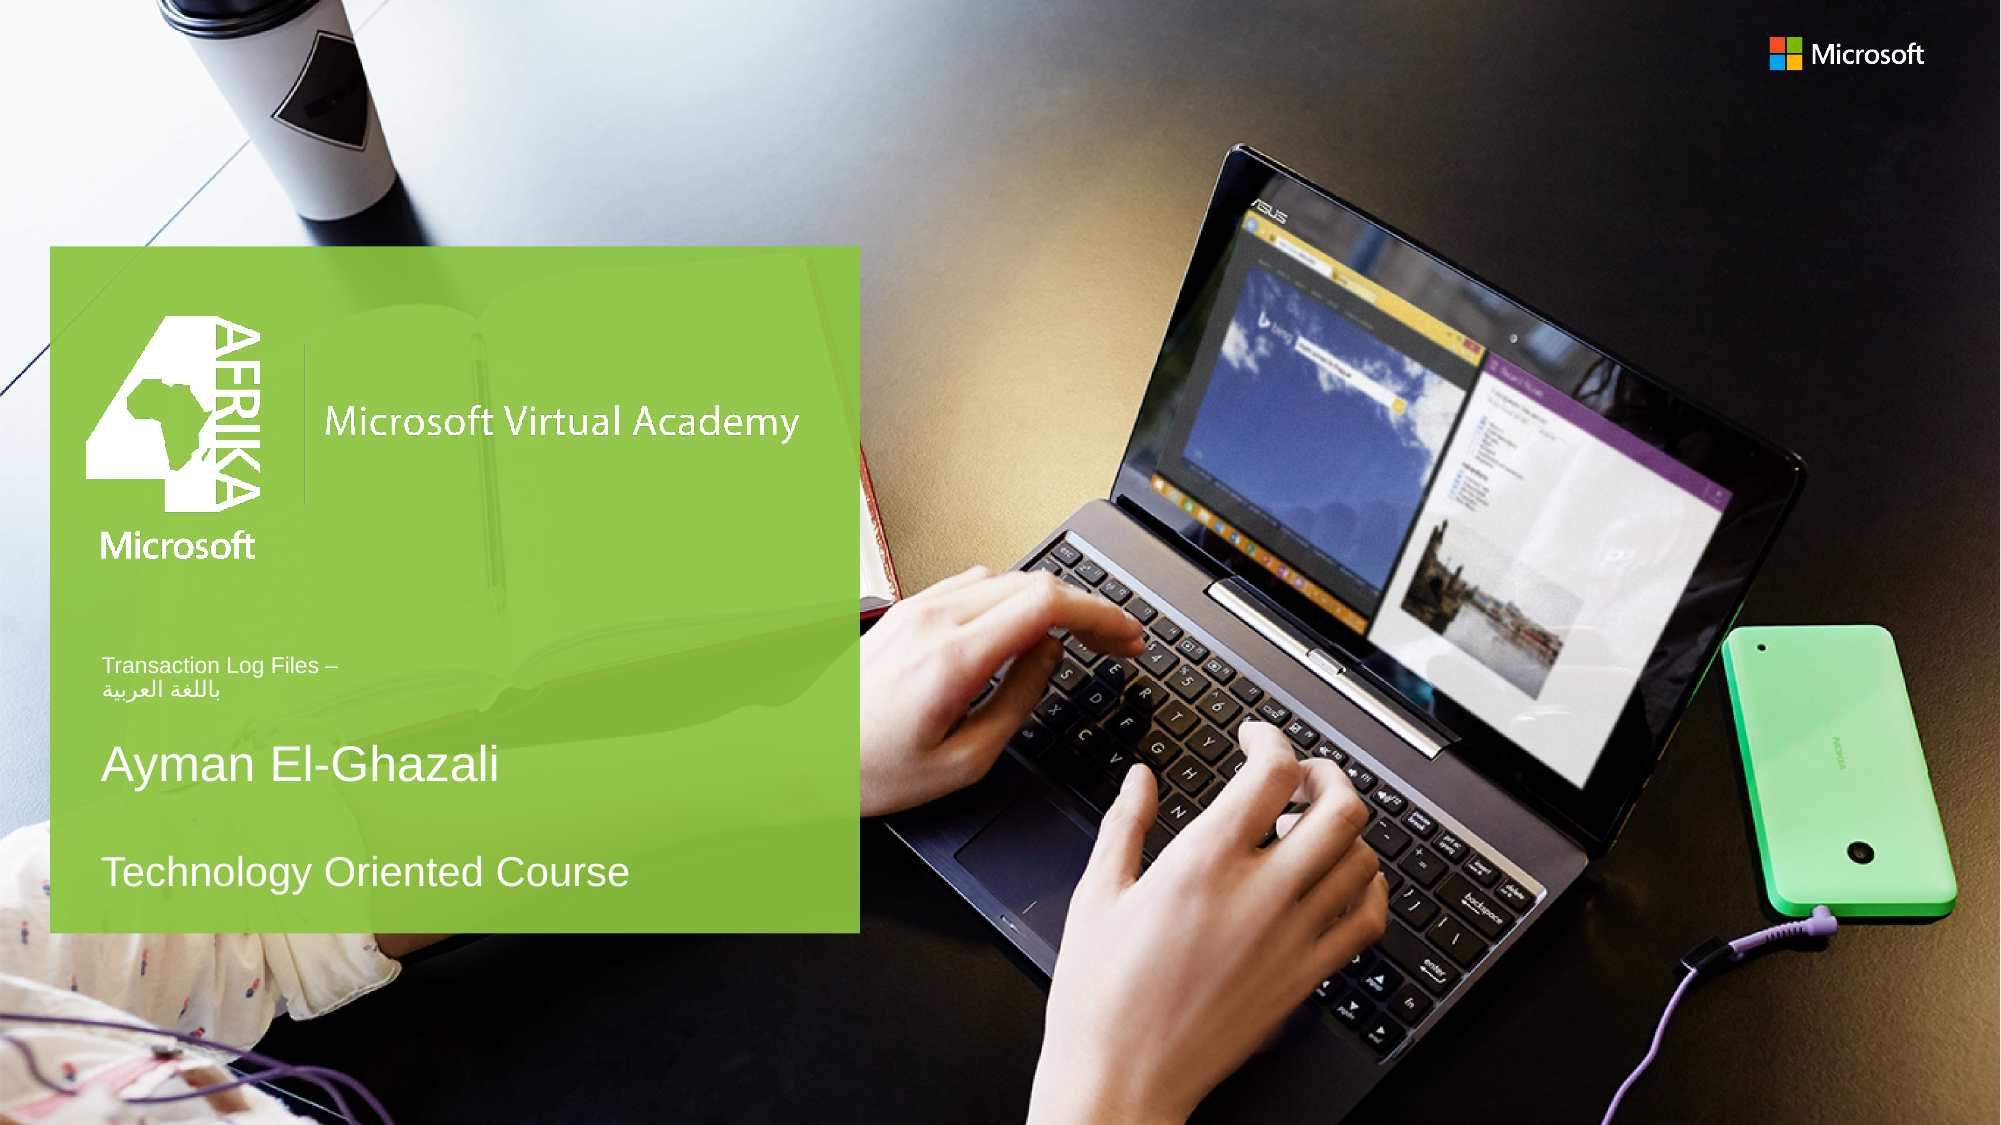

# Transaction Log Files – باللغة العربية
Ayman El-Ghazali